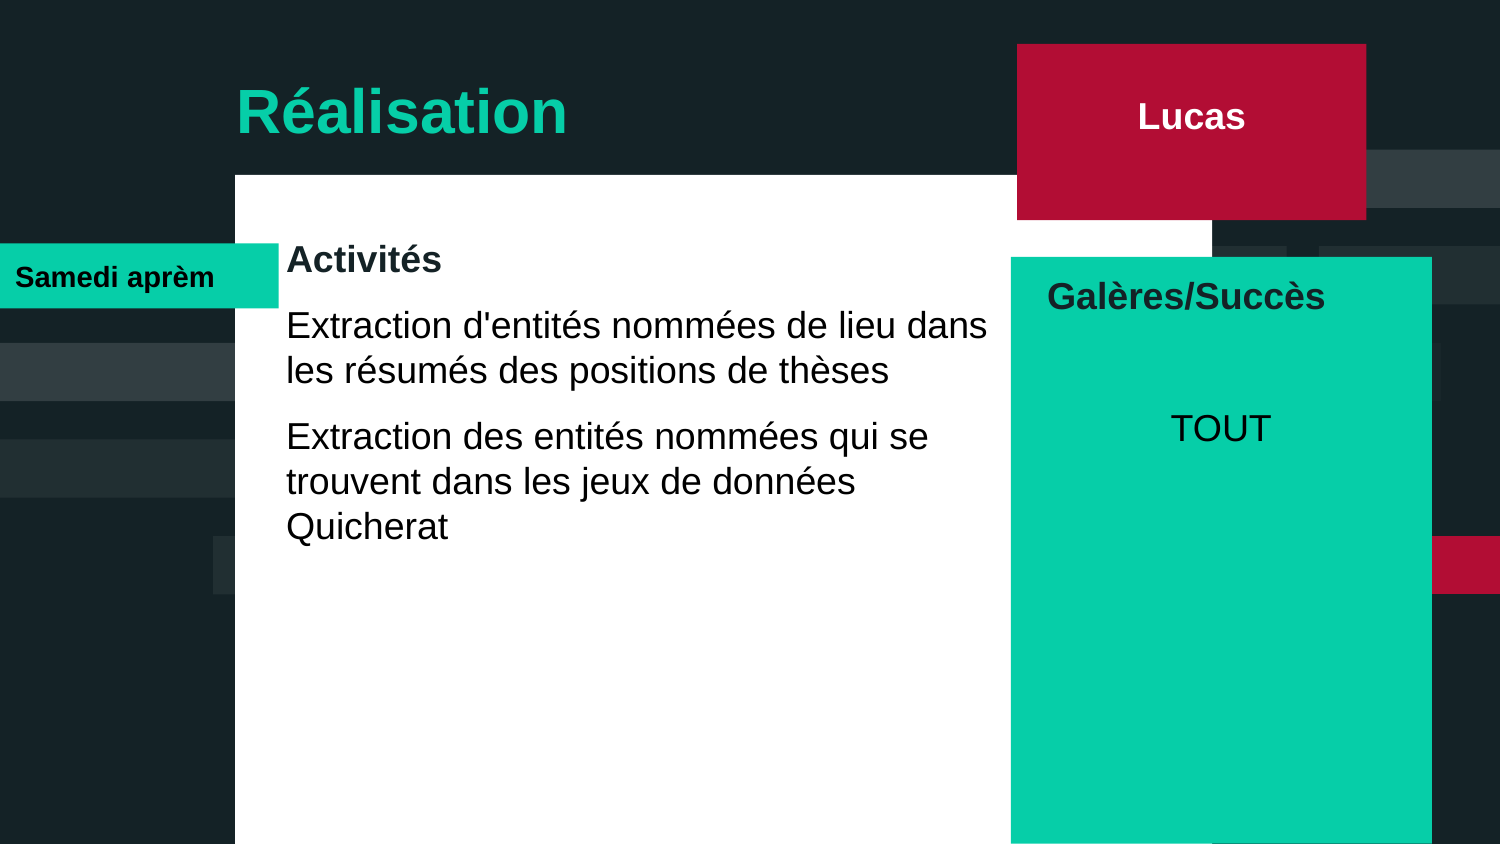

Lucas

Réalisation

Activités
Extraction d'entités nommées de lieu dans les résumés des positions de thèses
Extraction des entités nommées qui se trouvent dans les jeux de données Quicherat

Samedi aprèm
  Galères/Succès

TOUT